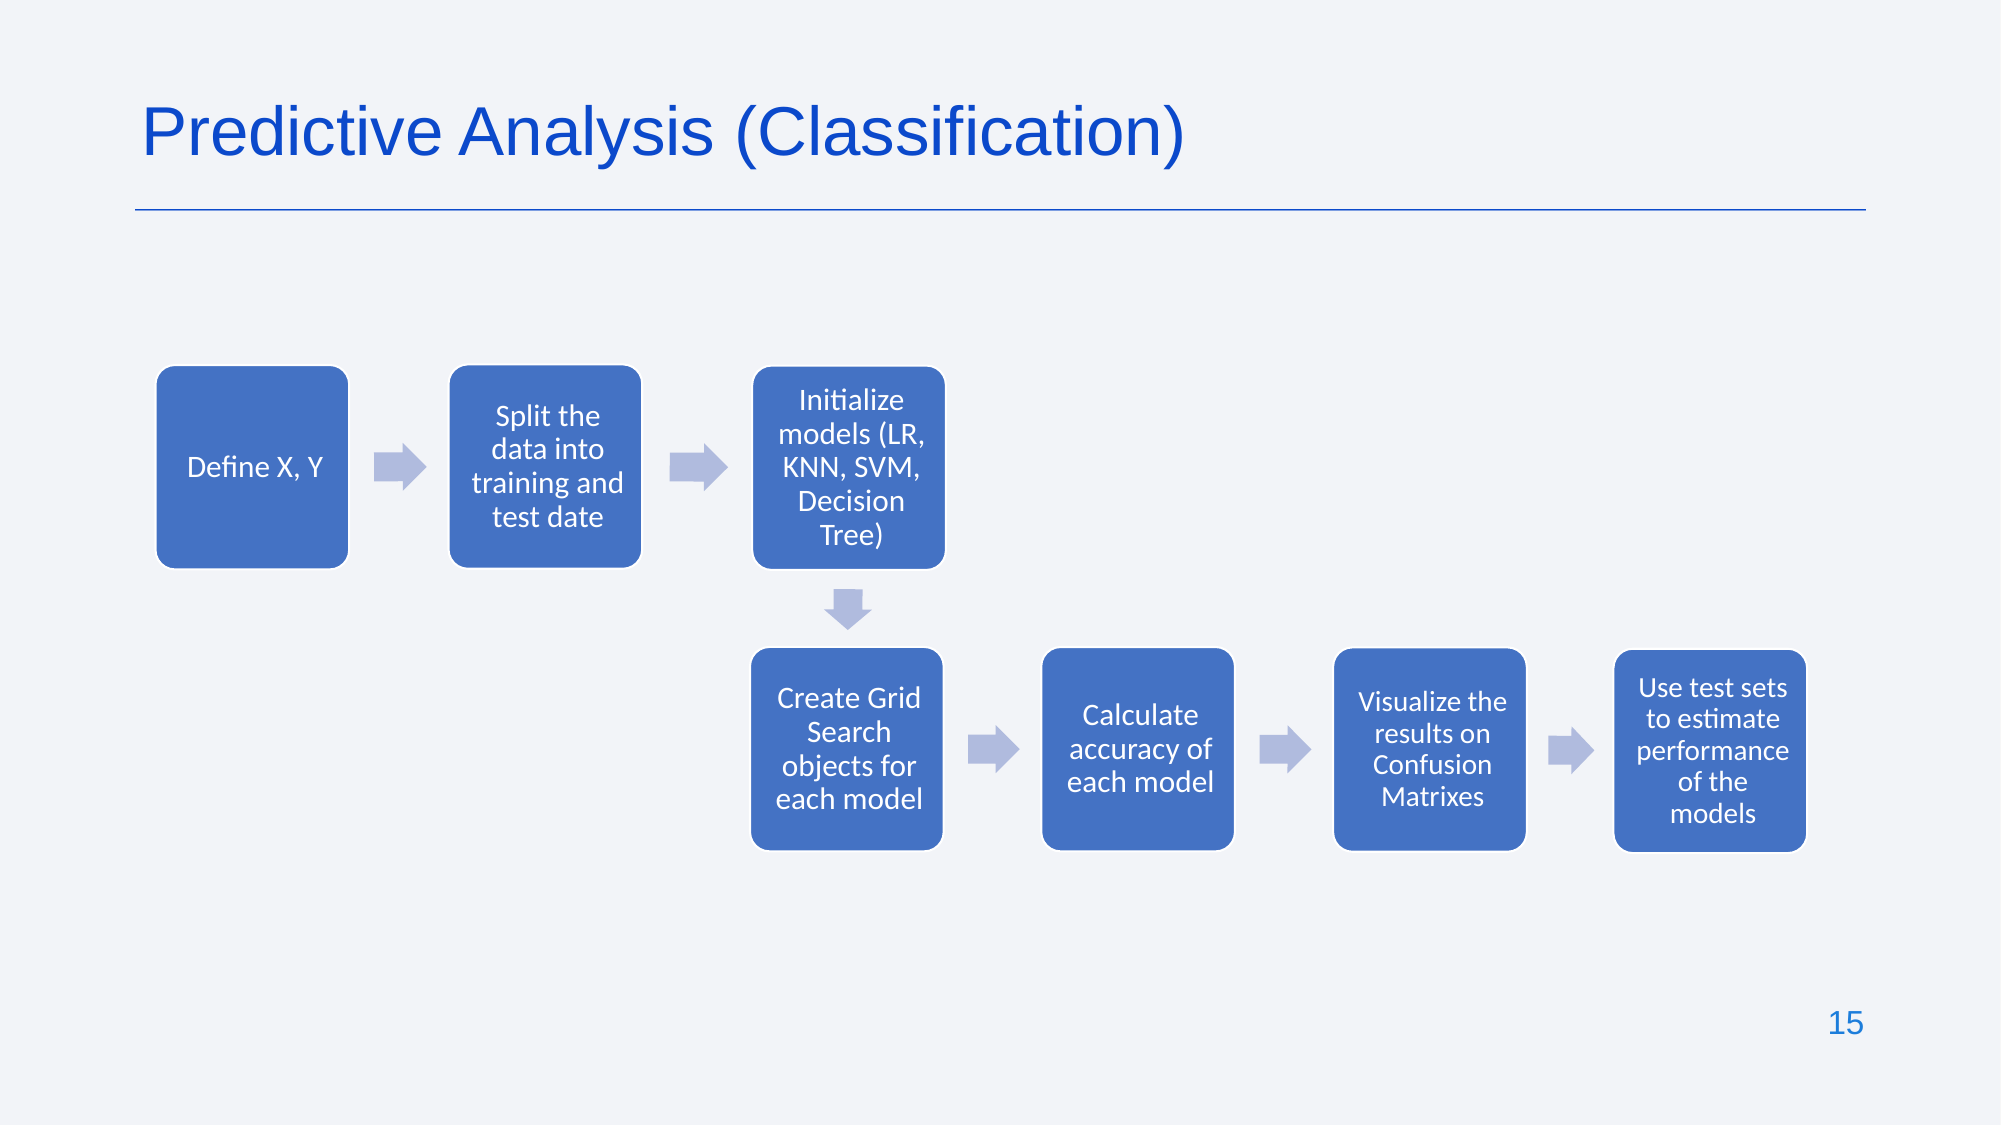

Predictive Analysis (Classification)
Define X, Y

Split the data into training and test date

Initialize models (LR, KNN, SVM, Decision Tree)

Create Grid Search objects for each model

Calculate accuracy of each model

Visualize the results on Confusion Matrixes

Use test sets to estimate performance of the models
15